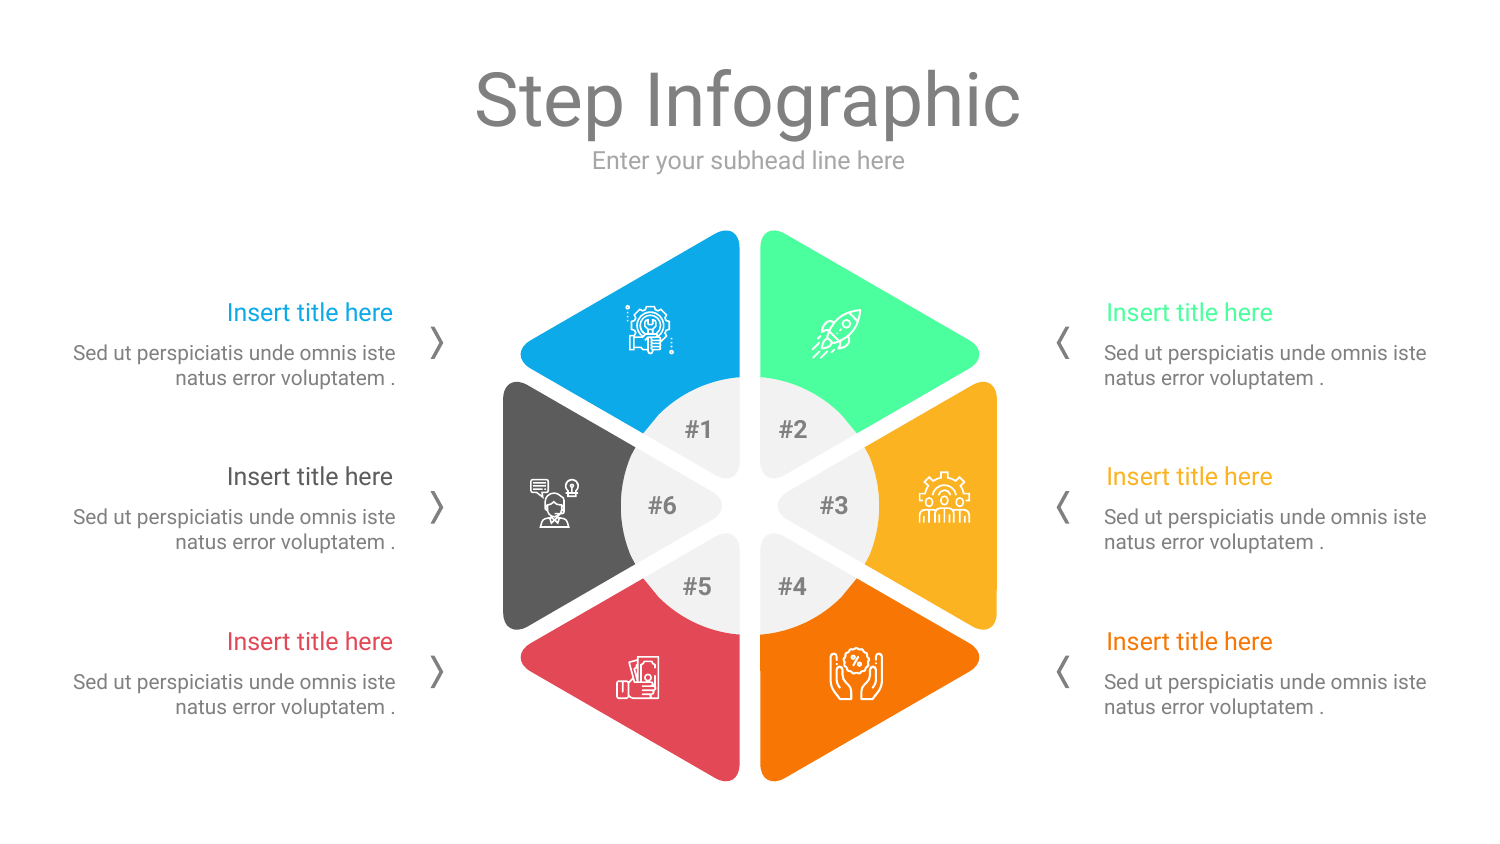

# Step Infographic
Enter your subhead line here

Insert title here
Sed ut perspiciatis unde omnis iste natus error voluptatem .
Insert title here
Sed ut perspiciatis unde omnis iste natus error voluptatem .

#1
#2
Insert title here
Sed ut perspiciatis unde omnis iste natus error voluptatem .
Insert title here
Sed ut perspiciatis unde omnis iste natus error voluptatem .

#6
#3

#5
#4
Insert title here
Sed ut perspiciatis unde omnis iste natus error voluptatem .
Insert title here
Sed ut perspiciatis unde omnis iste natus error voluptatem .